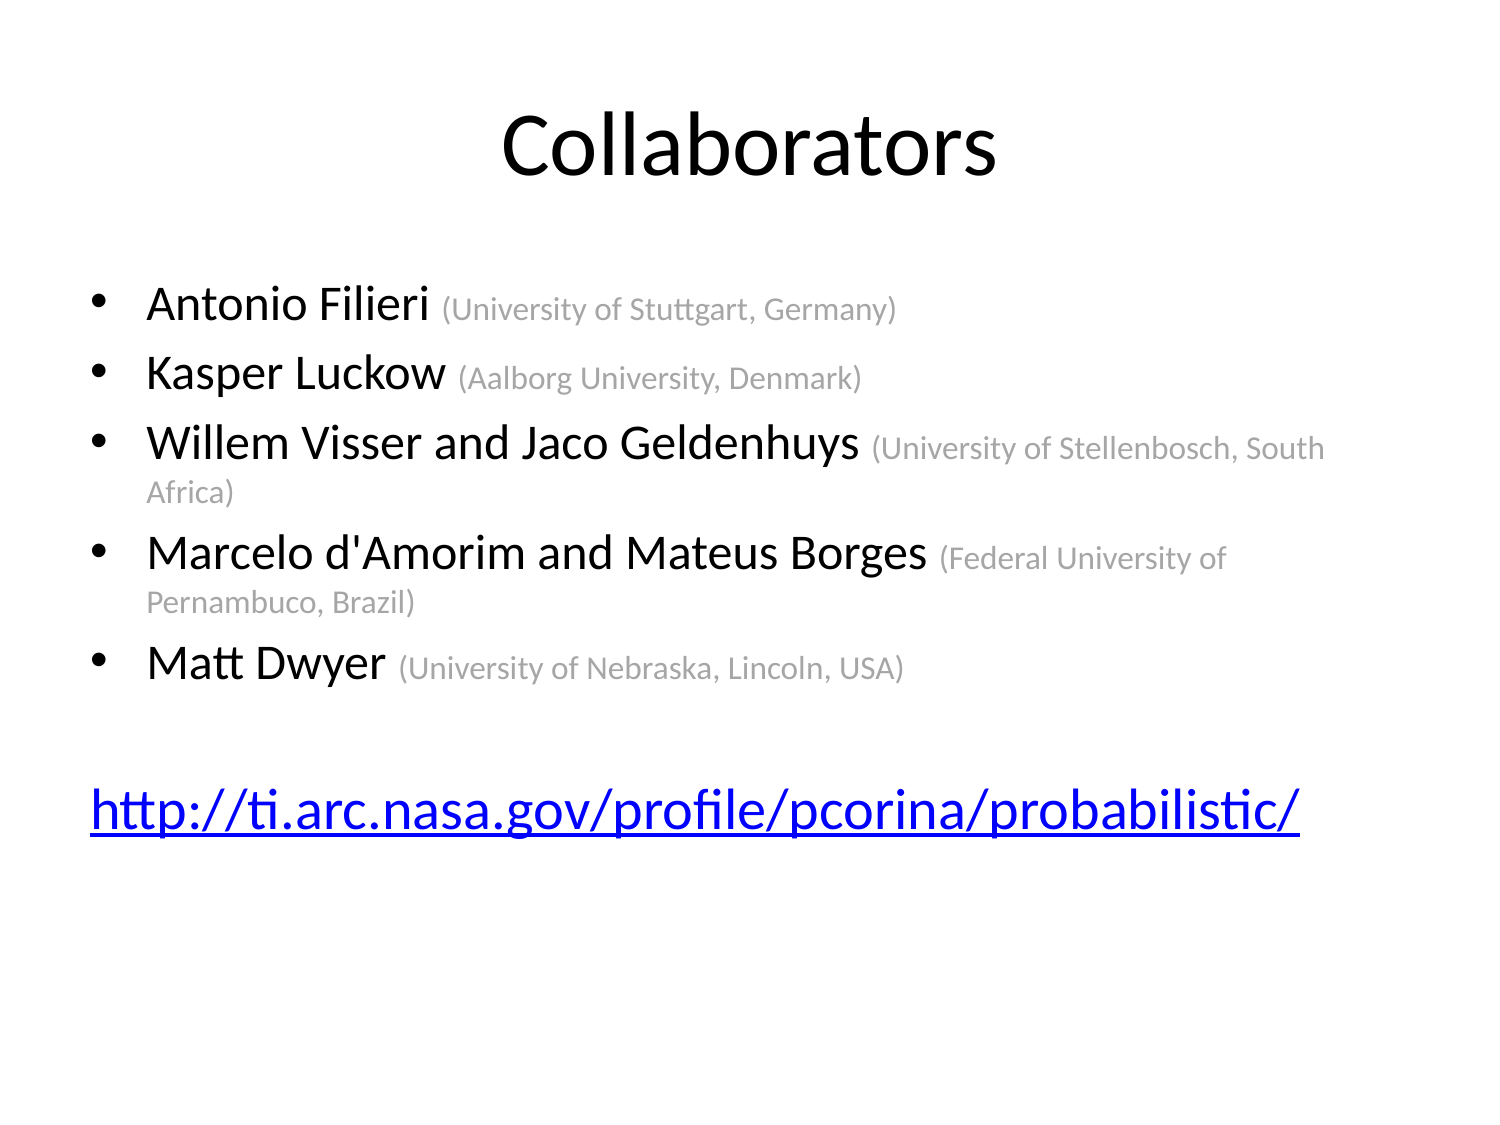

# Collaborators
Antonio Filieri (University of Stuttgart, Germany)
Kasper Luckow (Aalborg University, Denmark)
Willem Visser and Jaco Geldenhuys (University of Stellenbosch, South Africa)
Marcelo d'Amorim and Mateus Borges (Federal University of Pernambuco, Brazil)
Matt Dwyer (University of Nebraska, Lincoln, USA)

http://ti.arc.nasa.gov/profile/pcorina/probabilistic/